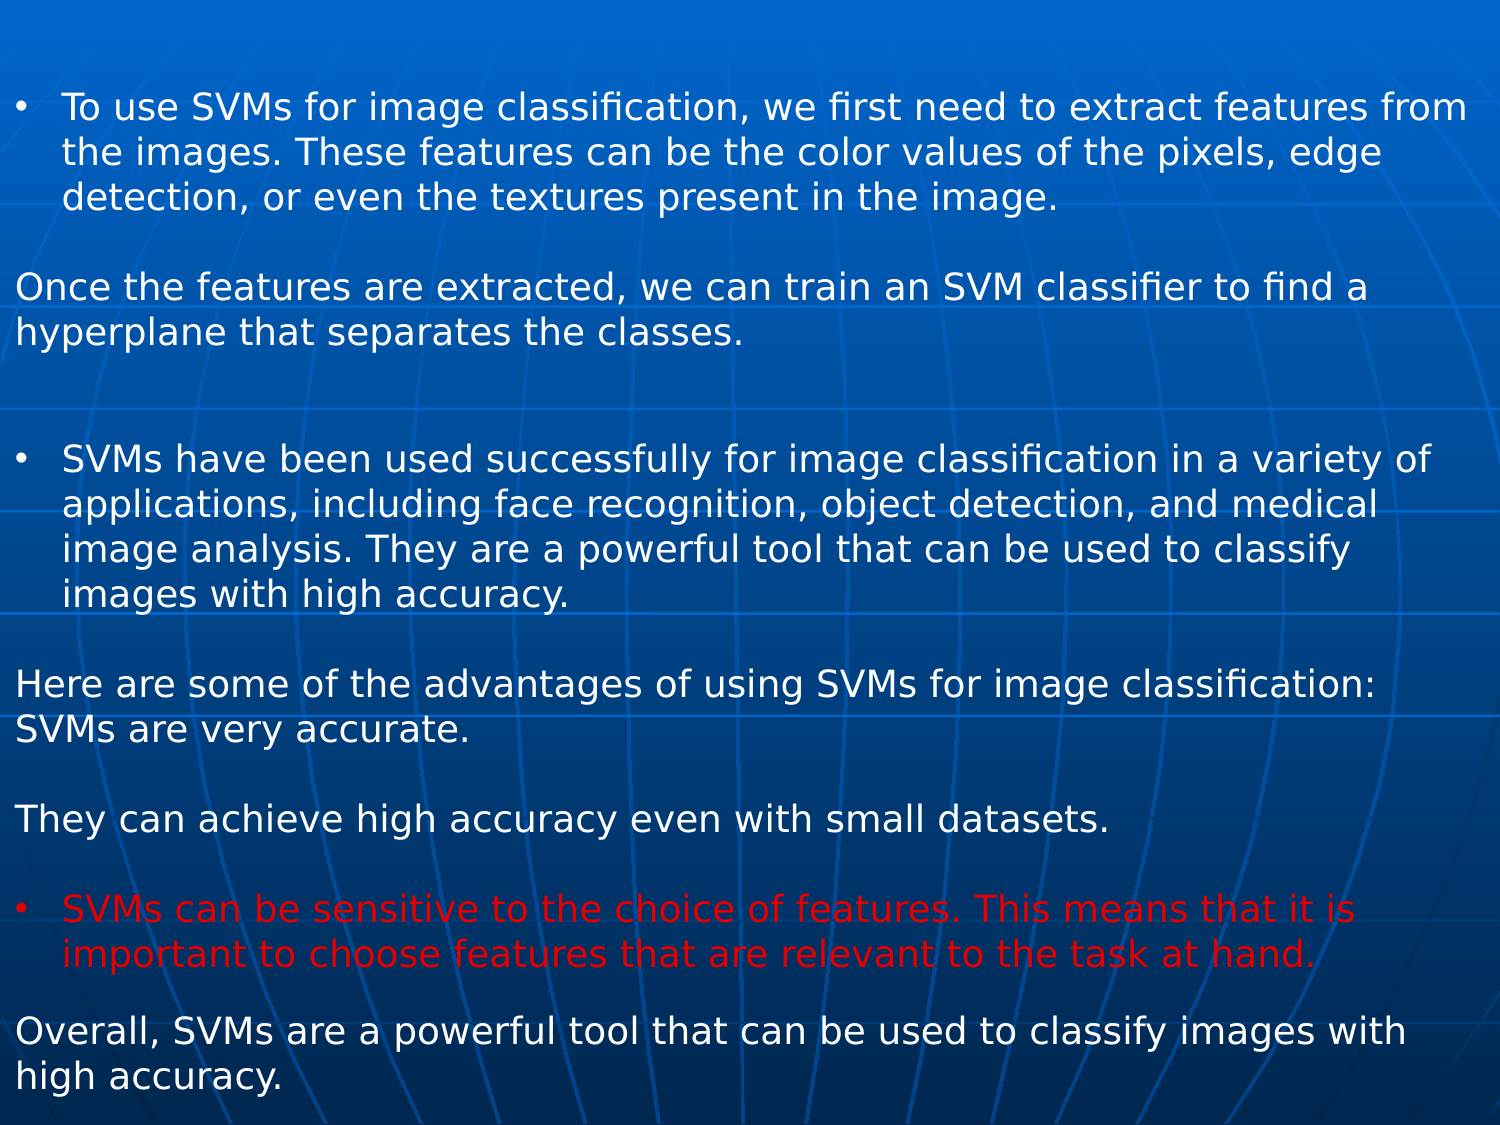

To use SVMs for image classification, we first need to extract features from the images. These features can be the color values of the pixels, edge detection, or even the textures present in the image.

Once the features are extracted, we can train an SVM classifier to find a hyperplane that separates the classes.

SVMs have been used successfully for image classification in a variety of applications, including face recognition, object detection, and medical image analysis. They are a powerful tool that can be used to classify images with high accuracy.

Here are some of the advantages of using SVMs for image classification:
SVMs are very accurate.

They can achieve high accuracy even with small datasets.

SVMs can be sensitive to the choice of features. This means that it is important to choose features that are relevant to the task at hand.
Overall, SVMs are a powerful tool that can be used to classify images with high accuracy.